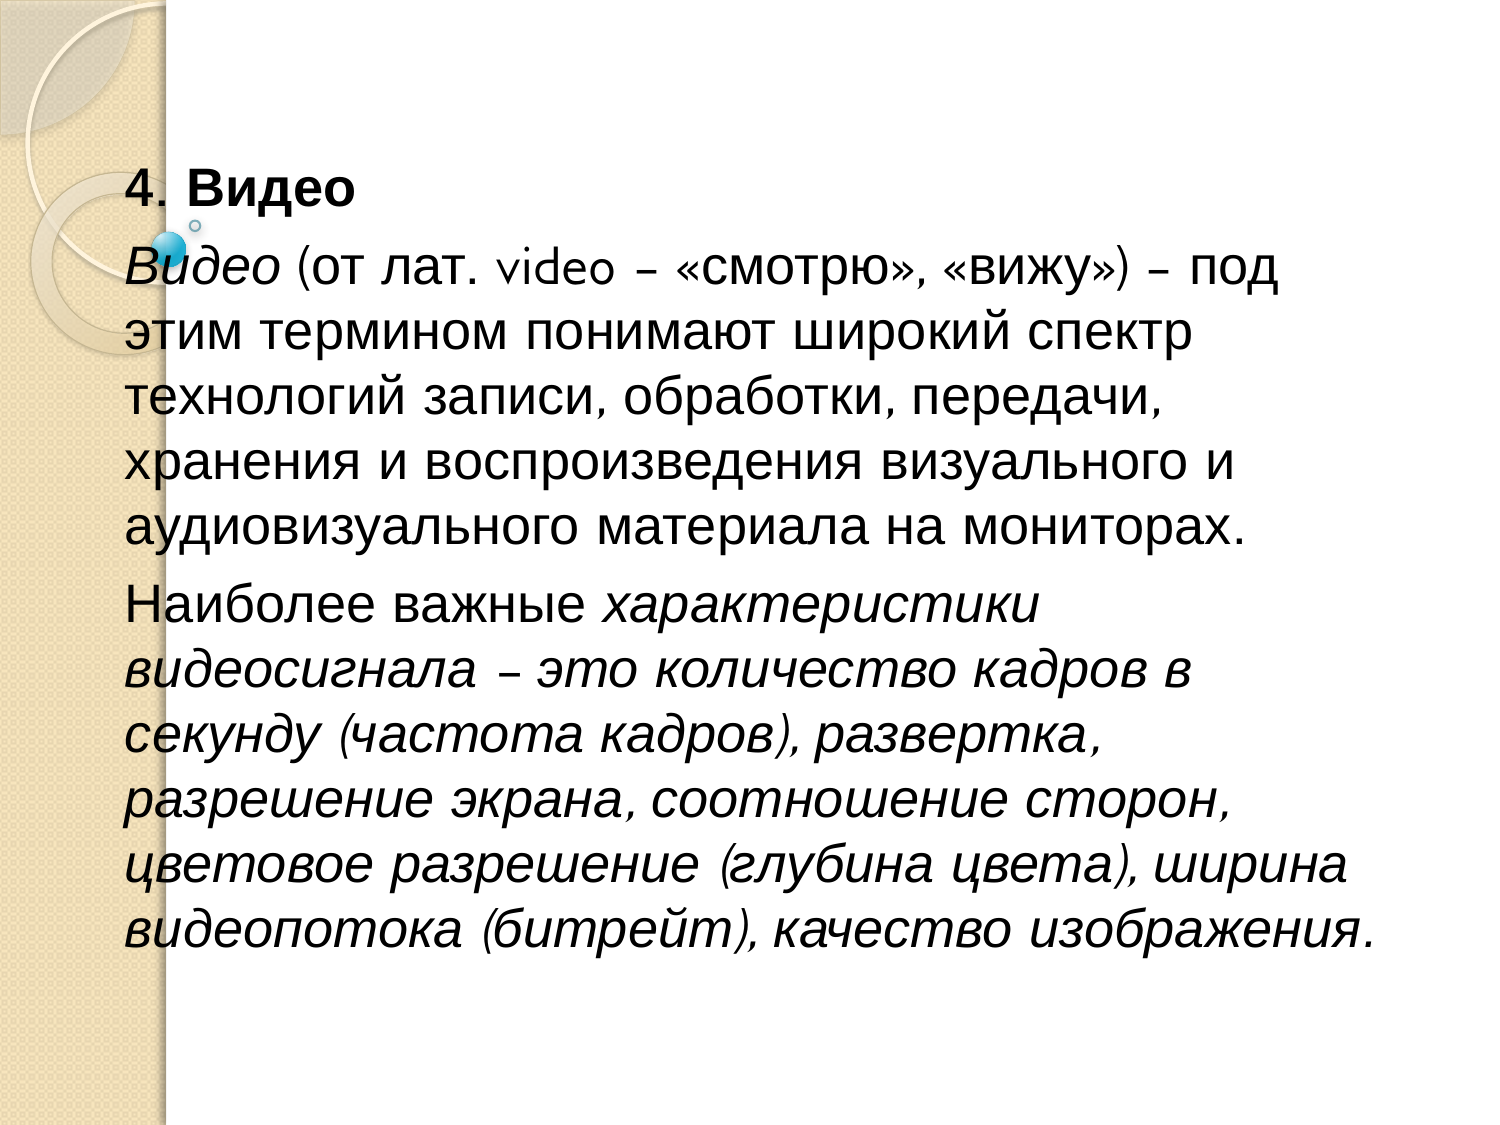

4. Видео
Видео (от лат. video – «смотрю», «вижу») – под этим термином понимают широкий спектр технологий записи, обработки, передачи, хранения и воспроизведения визуального и аудиовизуального материала на мониторах.
Наиболее важные характеристики видеосигнала – это количество кадров в секунду (частота кадров), развертка, разрешение экрана, соотношение сторон, цветовое разрешение (глубина цвета), ширина видеопотока (битрейт), качество изображения.